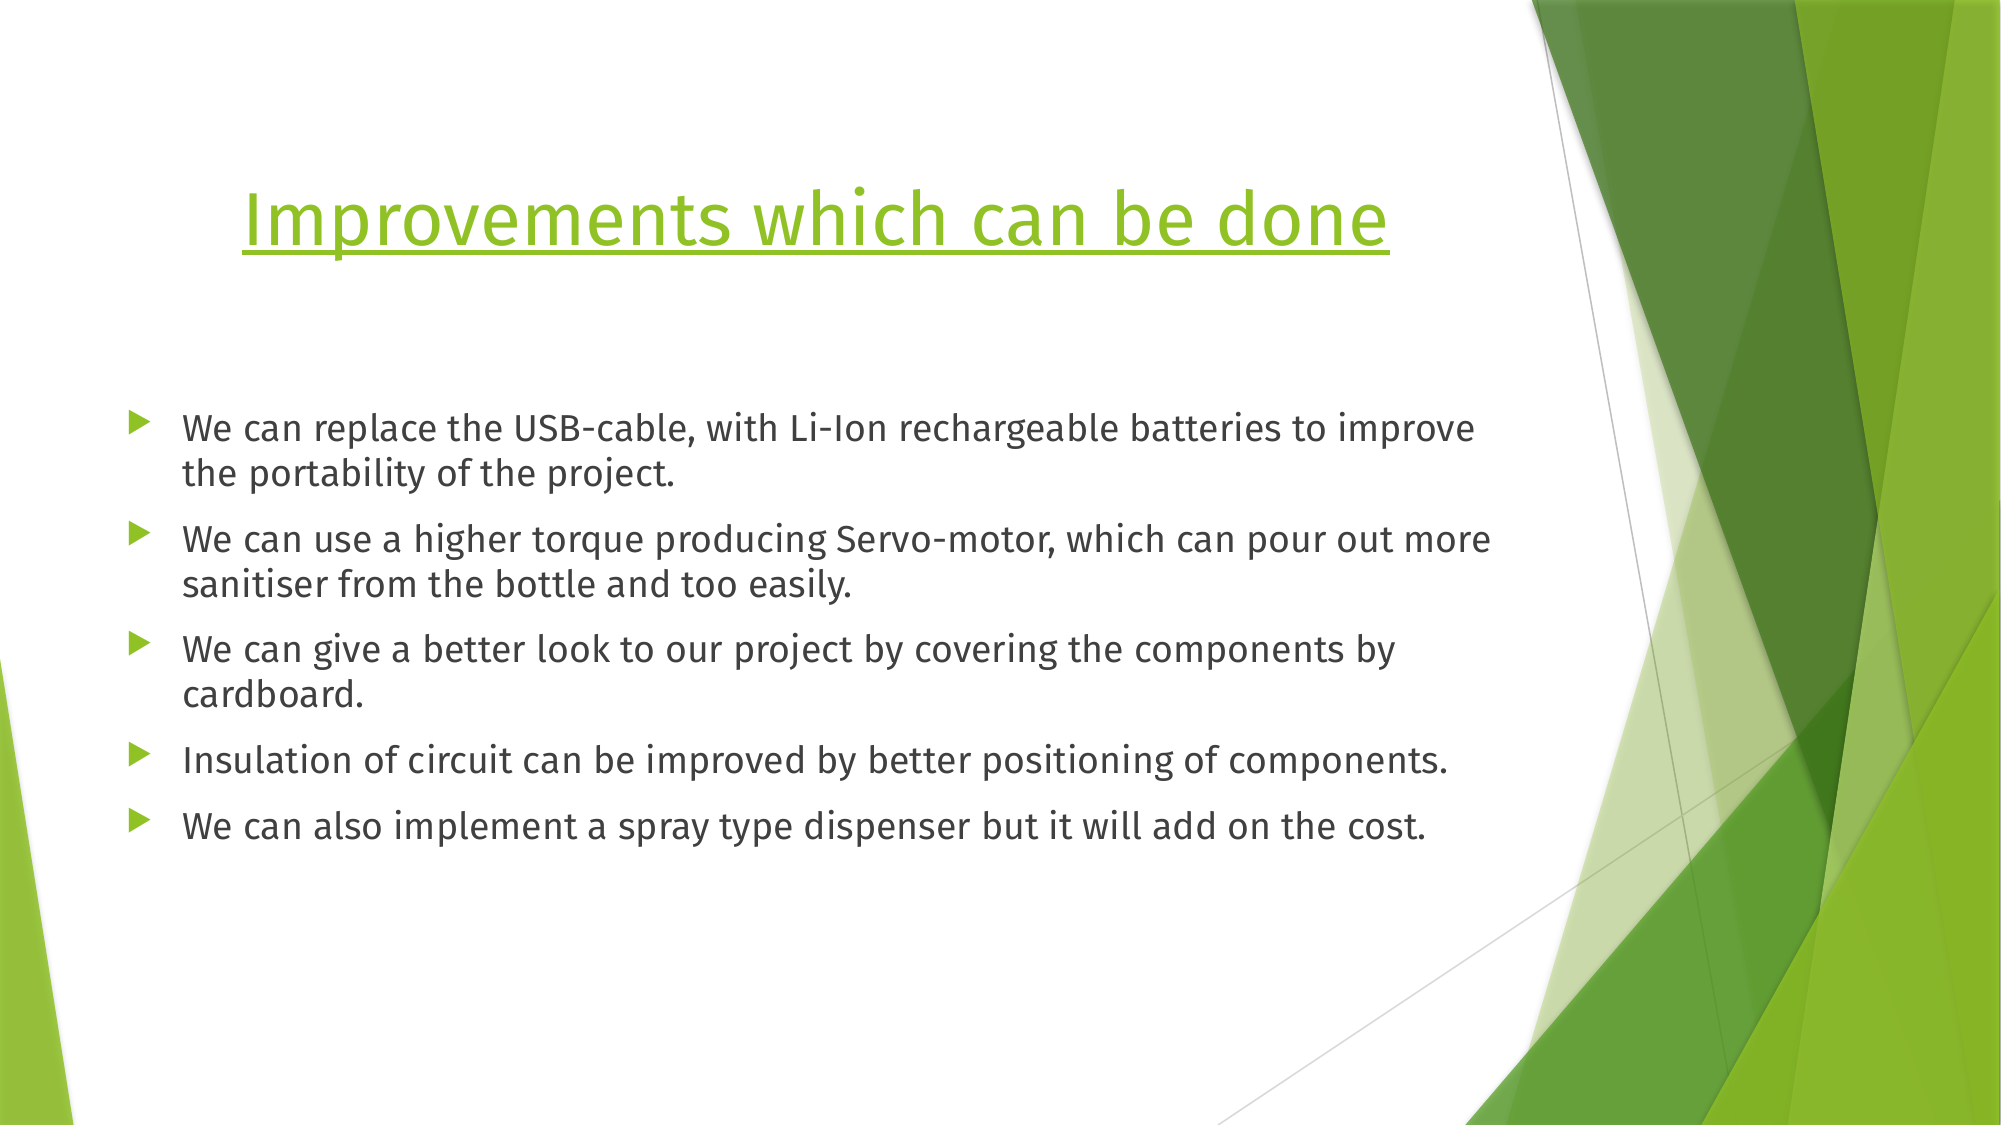

# Improvements which can be done
We can replace the USB-cable, with Li-Ion rechargeable batteries to improve the portability of the project.
We can use a higher torque producing Servo-motor, which can pour out more sanitiser from the bottle and too easily.
We can give a better look to our project by covering the components by cardboard.
Insulation of circuit can be improved by better positioning of components.
We can also implement a spray type dispenser but it will add on the cost.